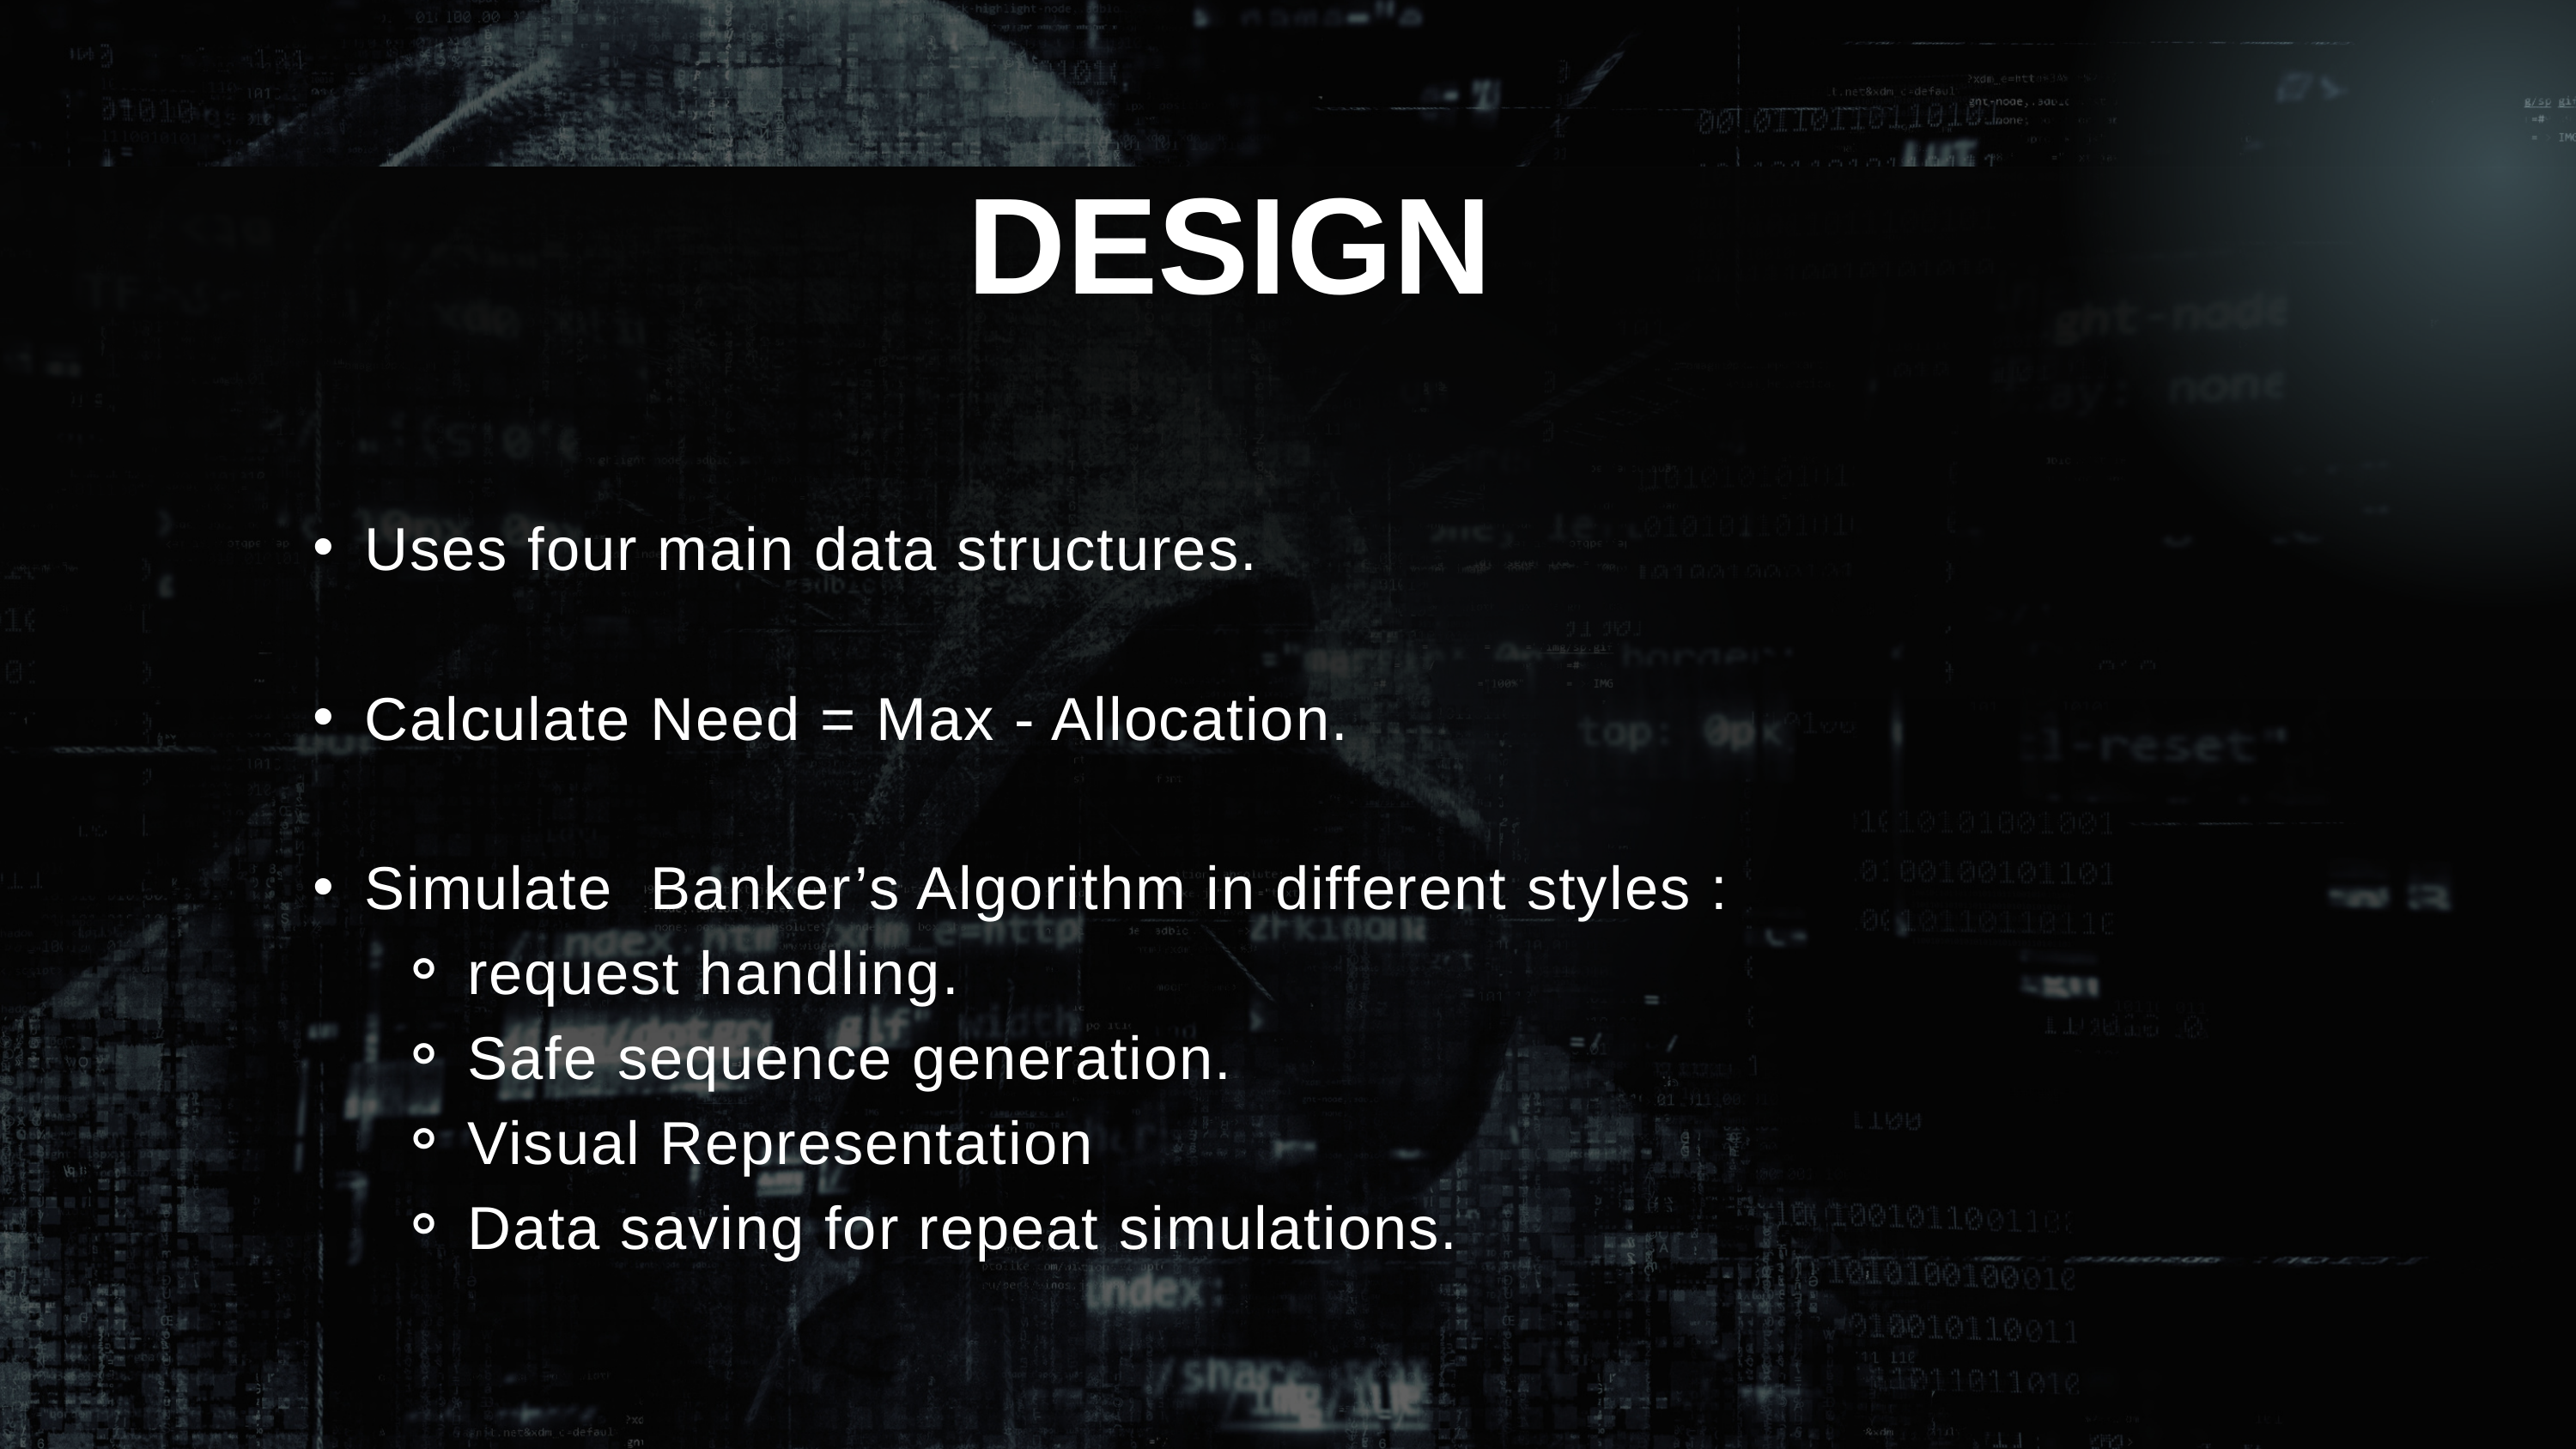

DESIGN

Uses four main data structures.

Calculate Need = Max - Allocation.

Simulate  Banker’s Algorithm in different styles :
request handling.
Safe sequence generation.
Visual Representation
Data saving for repeat simulations.